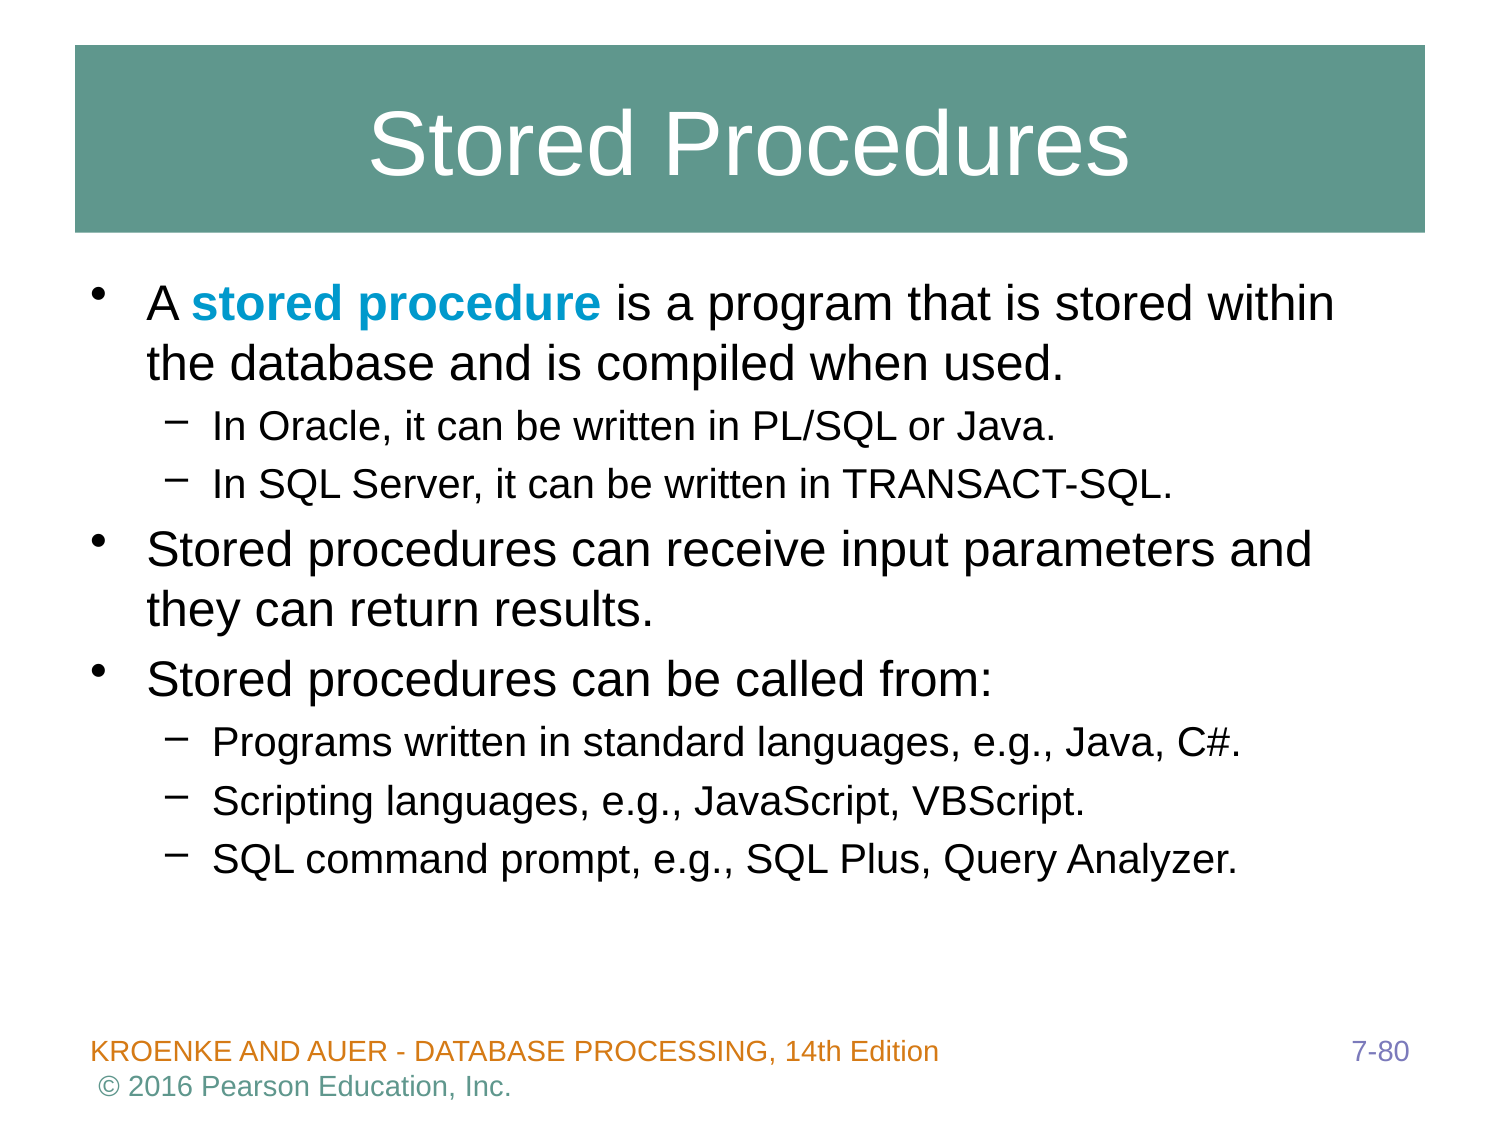

# Stored Procedures
A stored procedure is a program that is stored within the database and is compiled when used.
In Oracle, it can be written in PL/SQL or Java.
In SQL Server, it can be written in TRANSACT-SQL.
Stored procedures can receive input parameters and they can return results.
Stored procedures can be called from:
Programs written in standard languages, e.g., Java, C#.
Scripting languages, e.g., JavaScript, VBScript.
SQL command prompt, e.g., SQL Plus, Query Analyzer.
7-80

KROENKE AND AUER - DATABASE PROCESSING, 14th Edition  © 2016 Pearson Education, Inc.